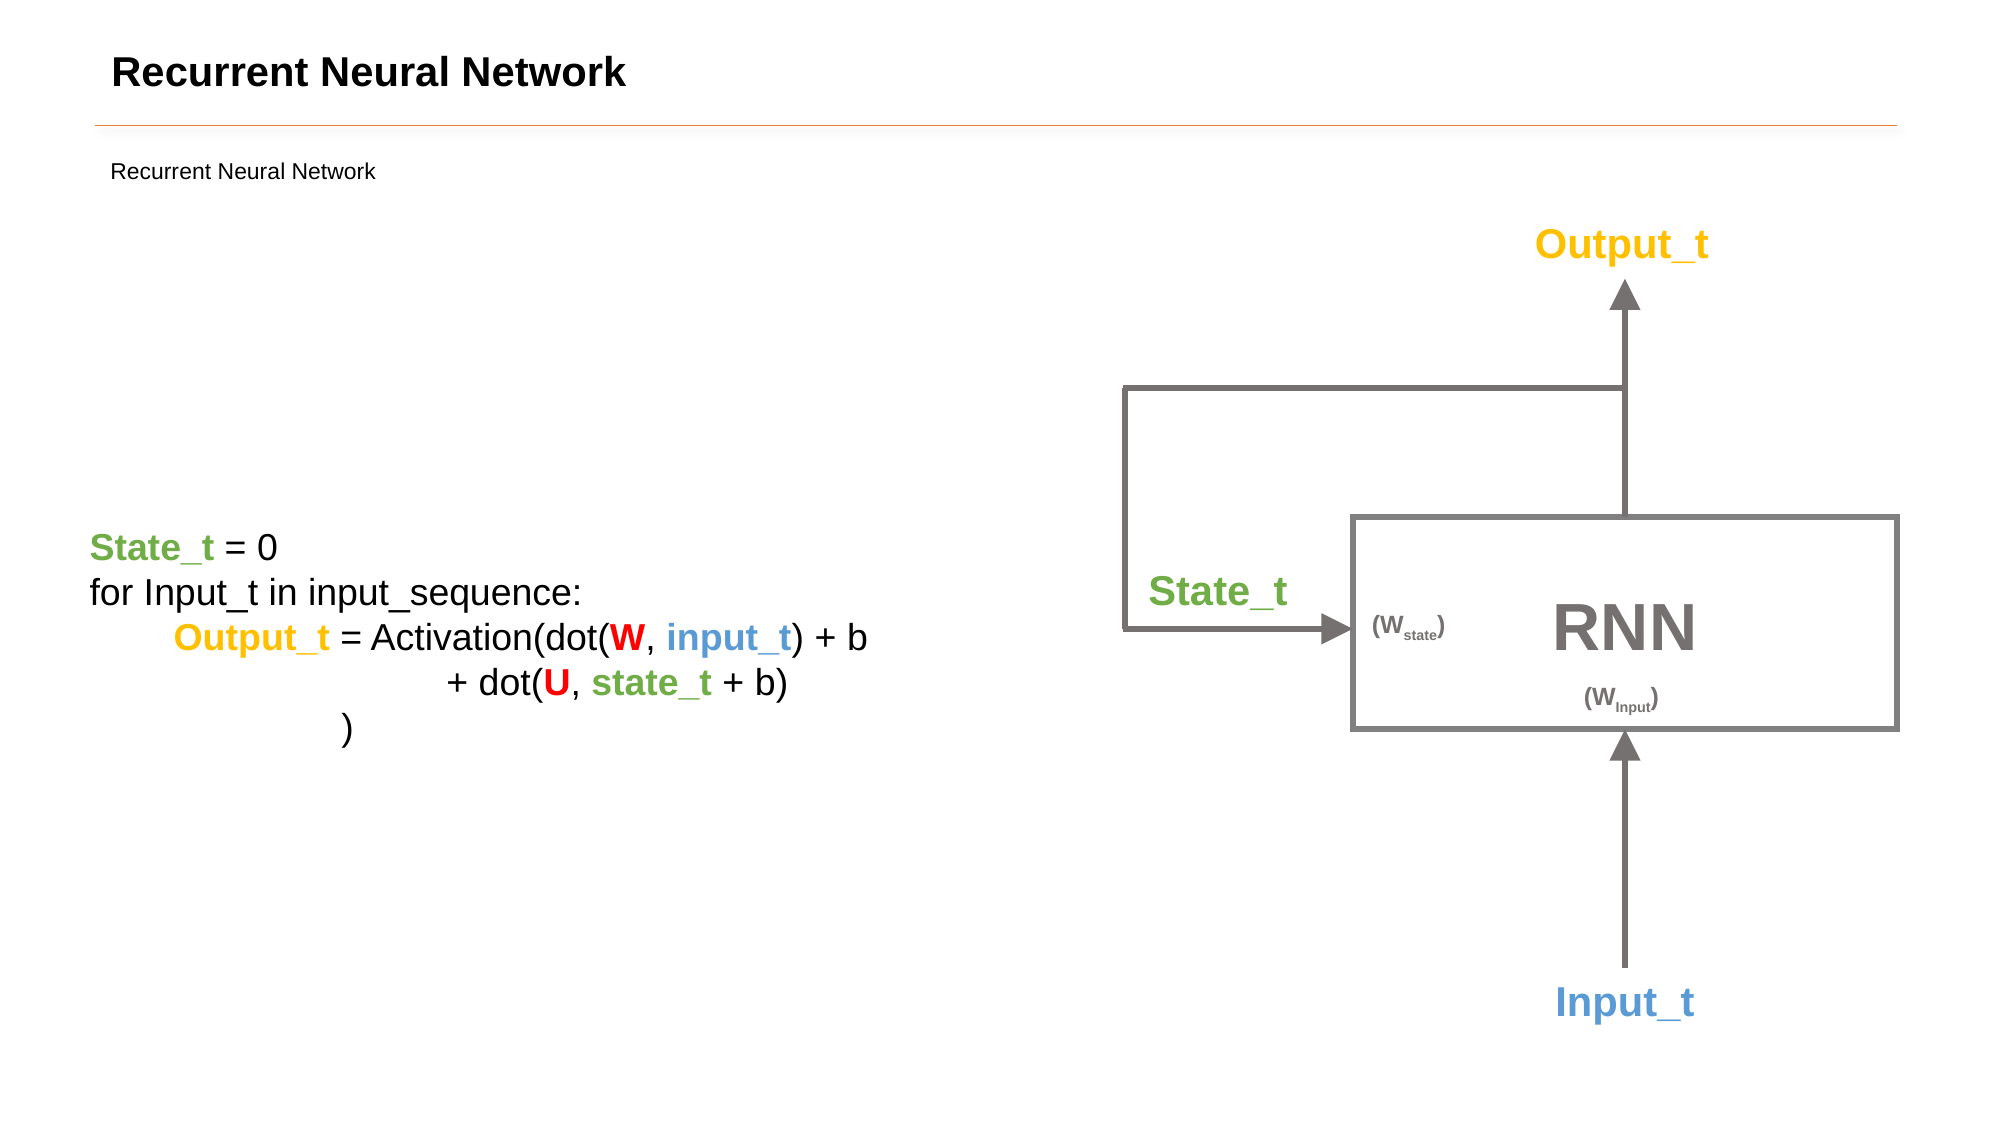

Recurrent Neural Network
Recurrent Neural Network
Output_t

State_t = 0
for Input_t in input_sequence:
        Output_t = Activation(dot(W, input_t) + b
                                  + dot(U, state_t + b)
                        )
RNN
State_t
(Wstate)
(WInput)
Input_t